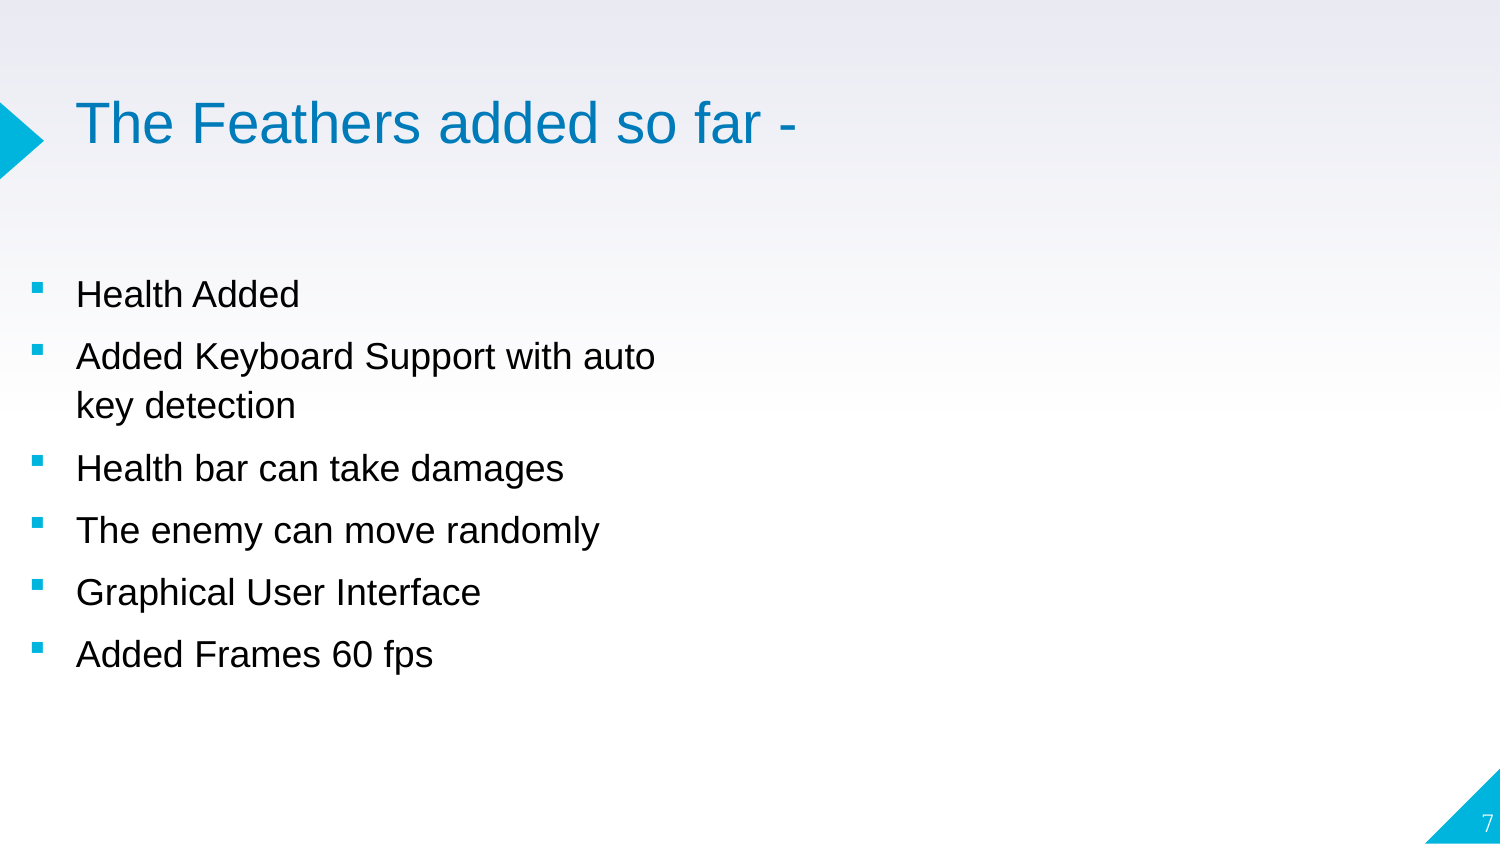

The Feathers added so far -
Health Added
Added Keyboard Support with auto key detection
Health bar can take damages
The enemy can move randomly
Graphical User Interface
Added Frames 60 fps

7